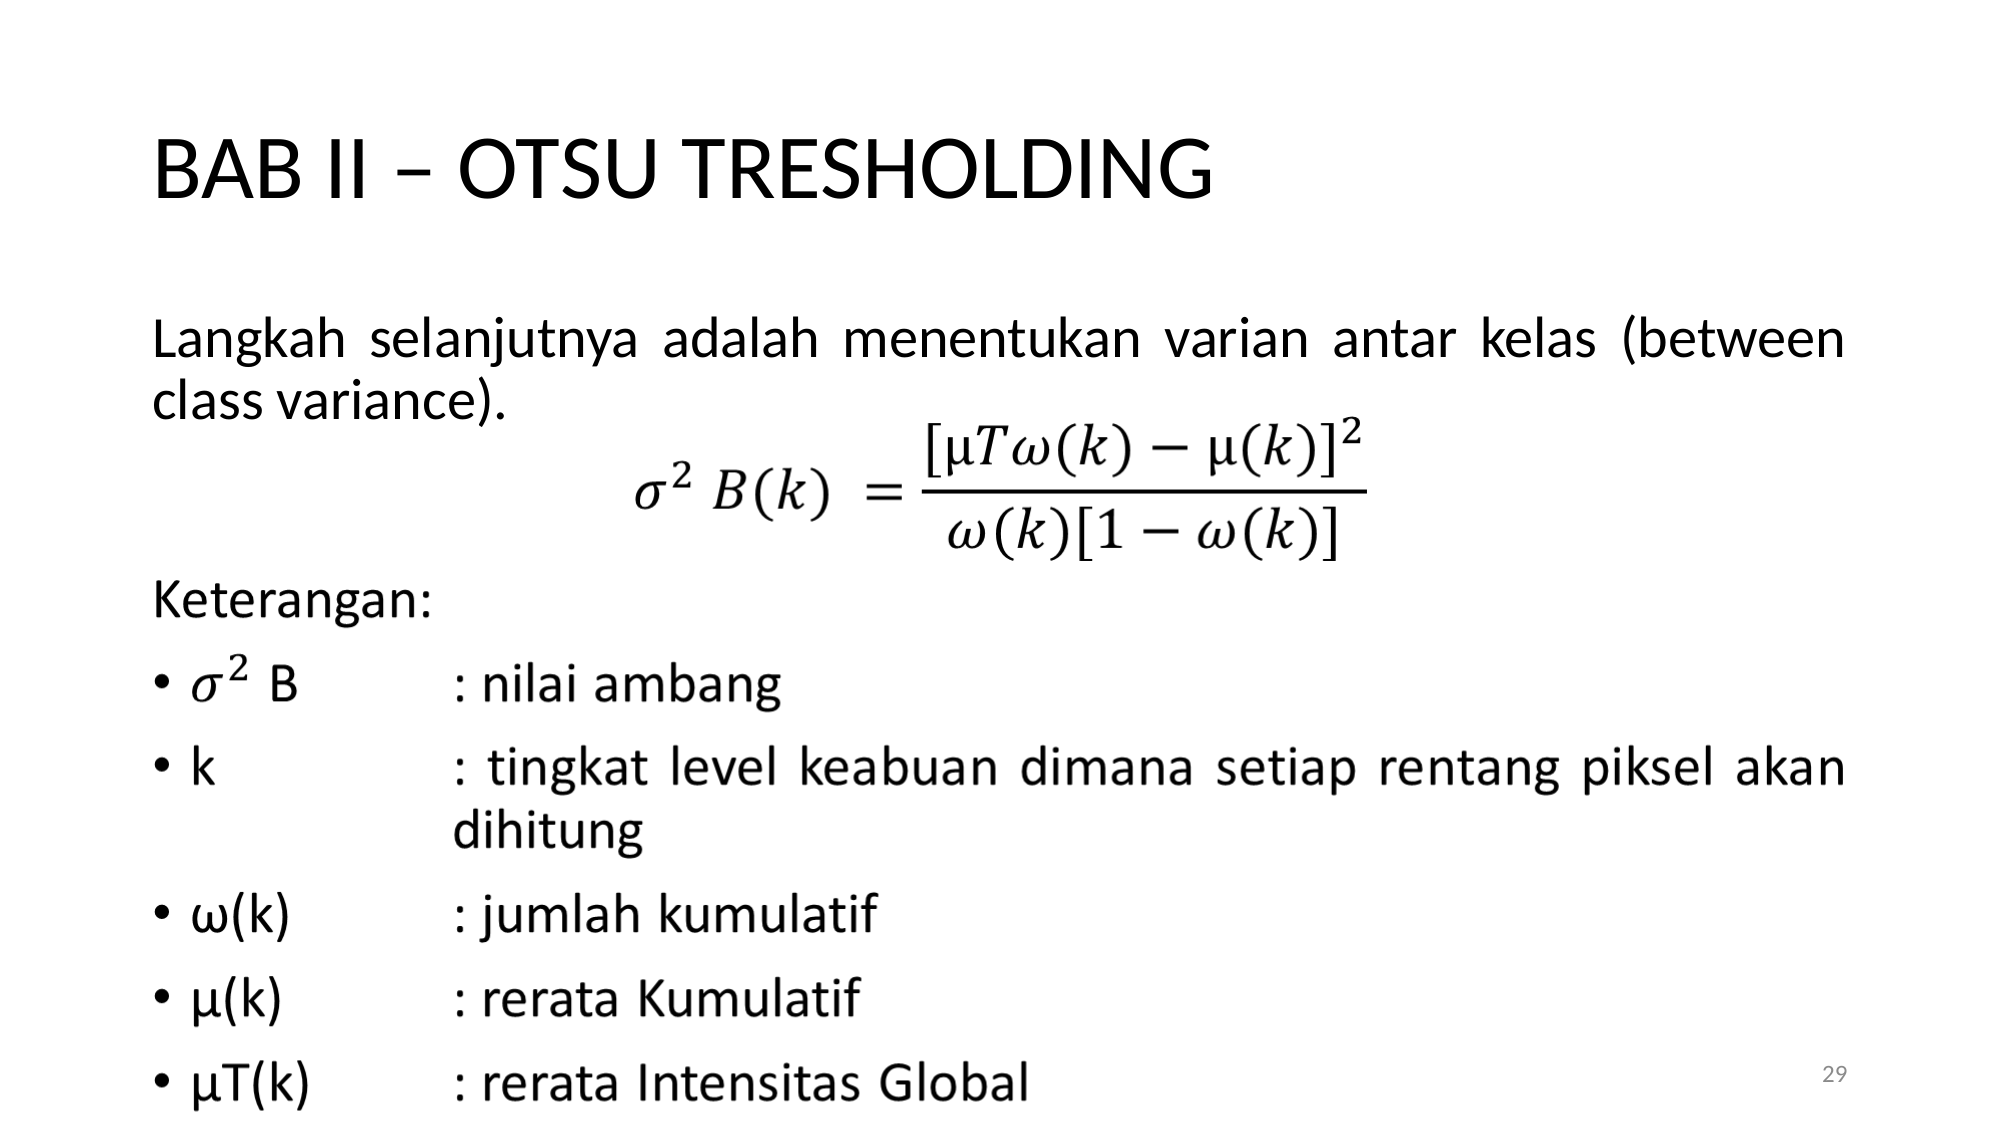

BAB II – OTSU TRESHOLDING
Langkah selanjutnya adalah menentukan varian antar kelas (between class variance).

29